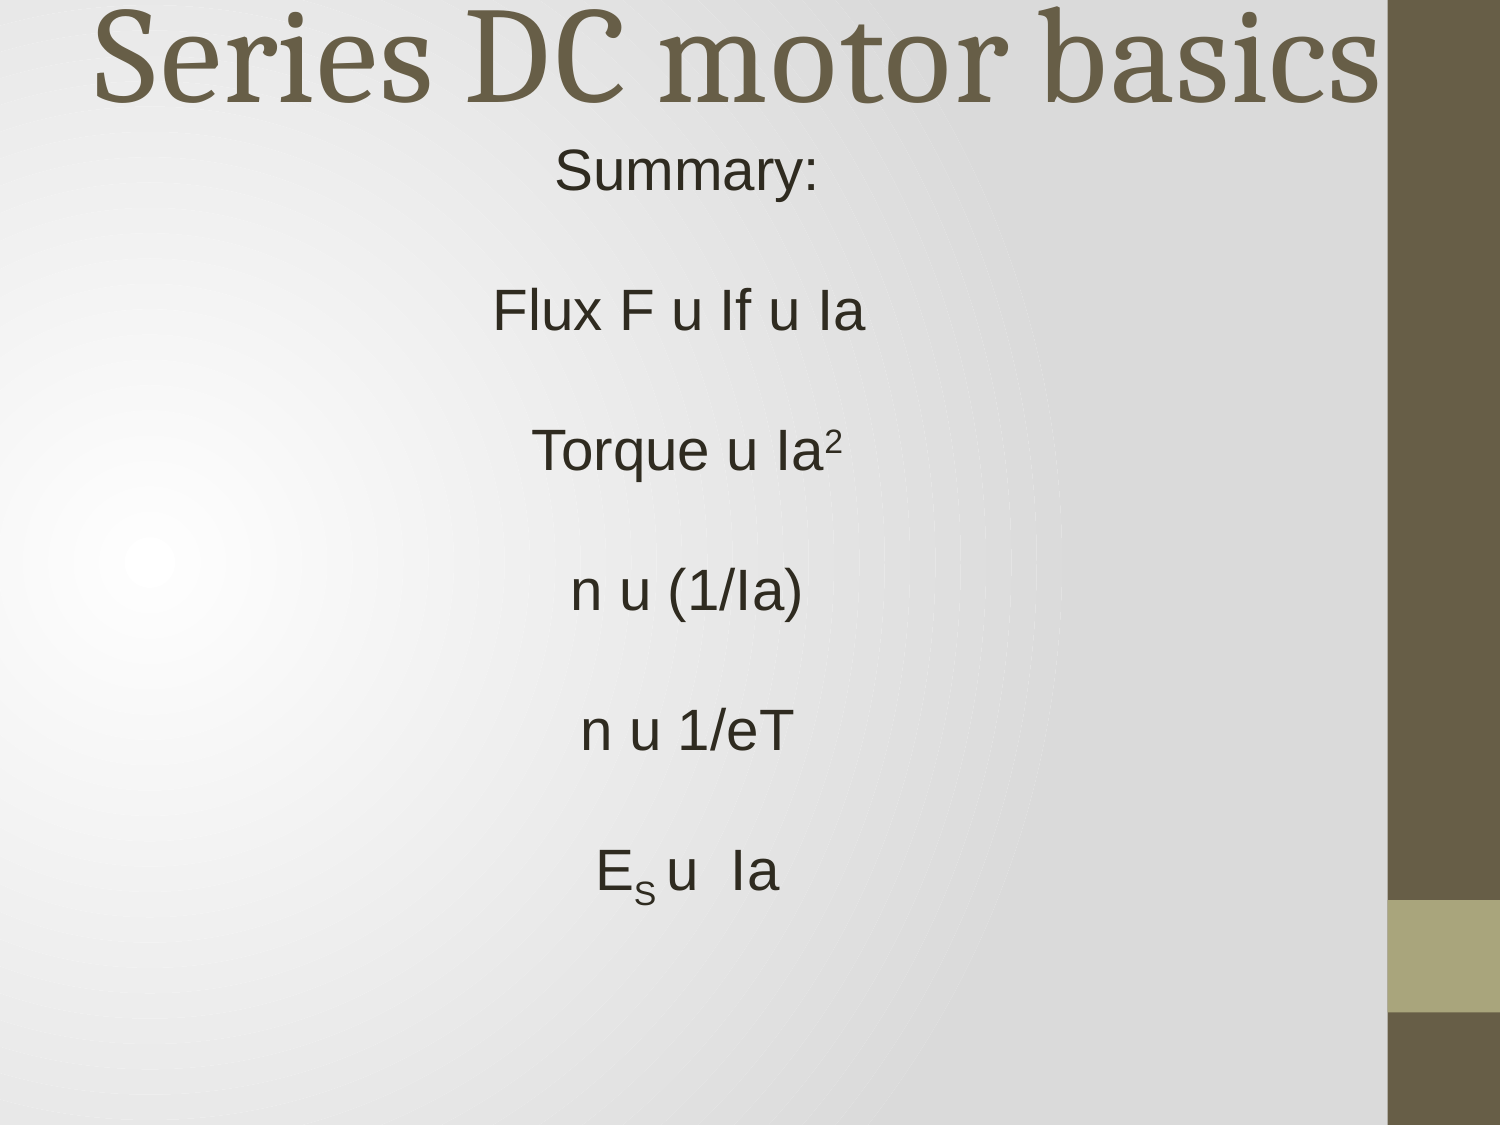

# Series DC motor basics
Summary:

Flux F u If u Ia

Torque u Ia2

 n u (1/Ia)

n u 1/eT

ES u  Ia